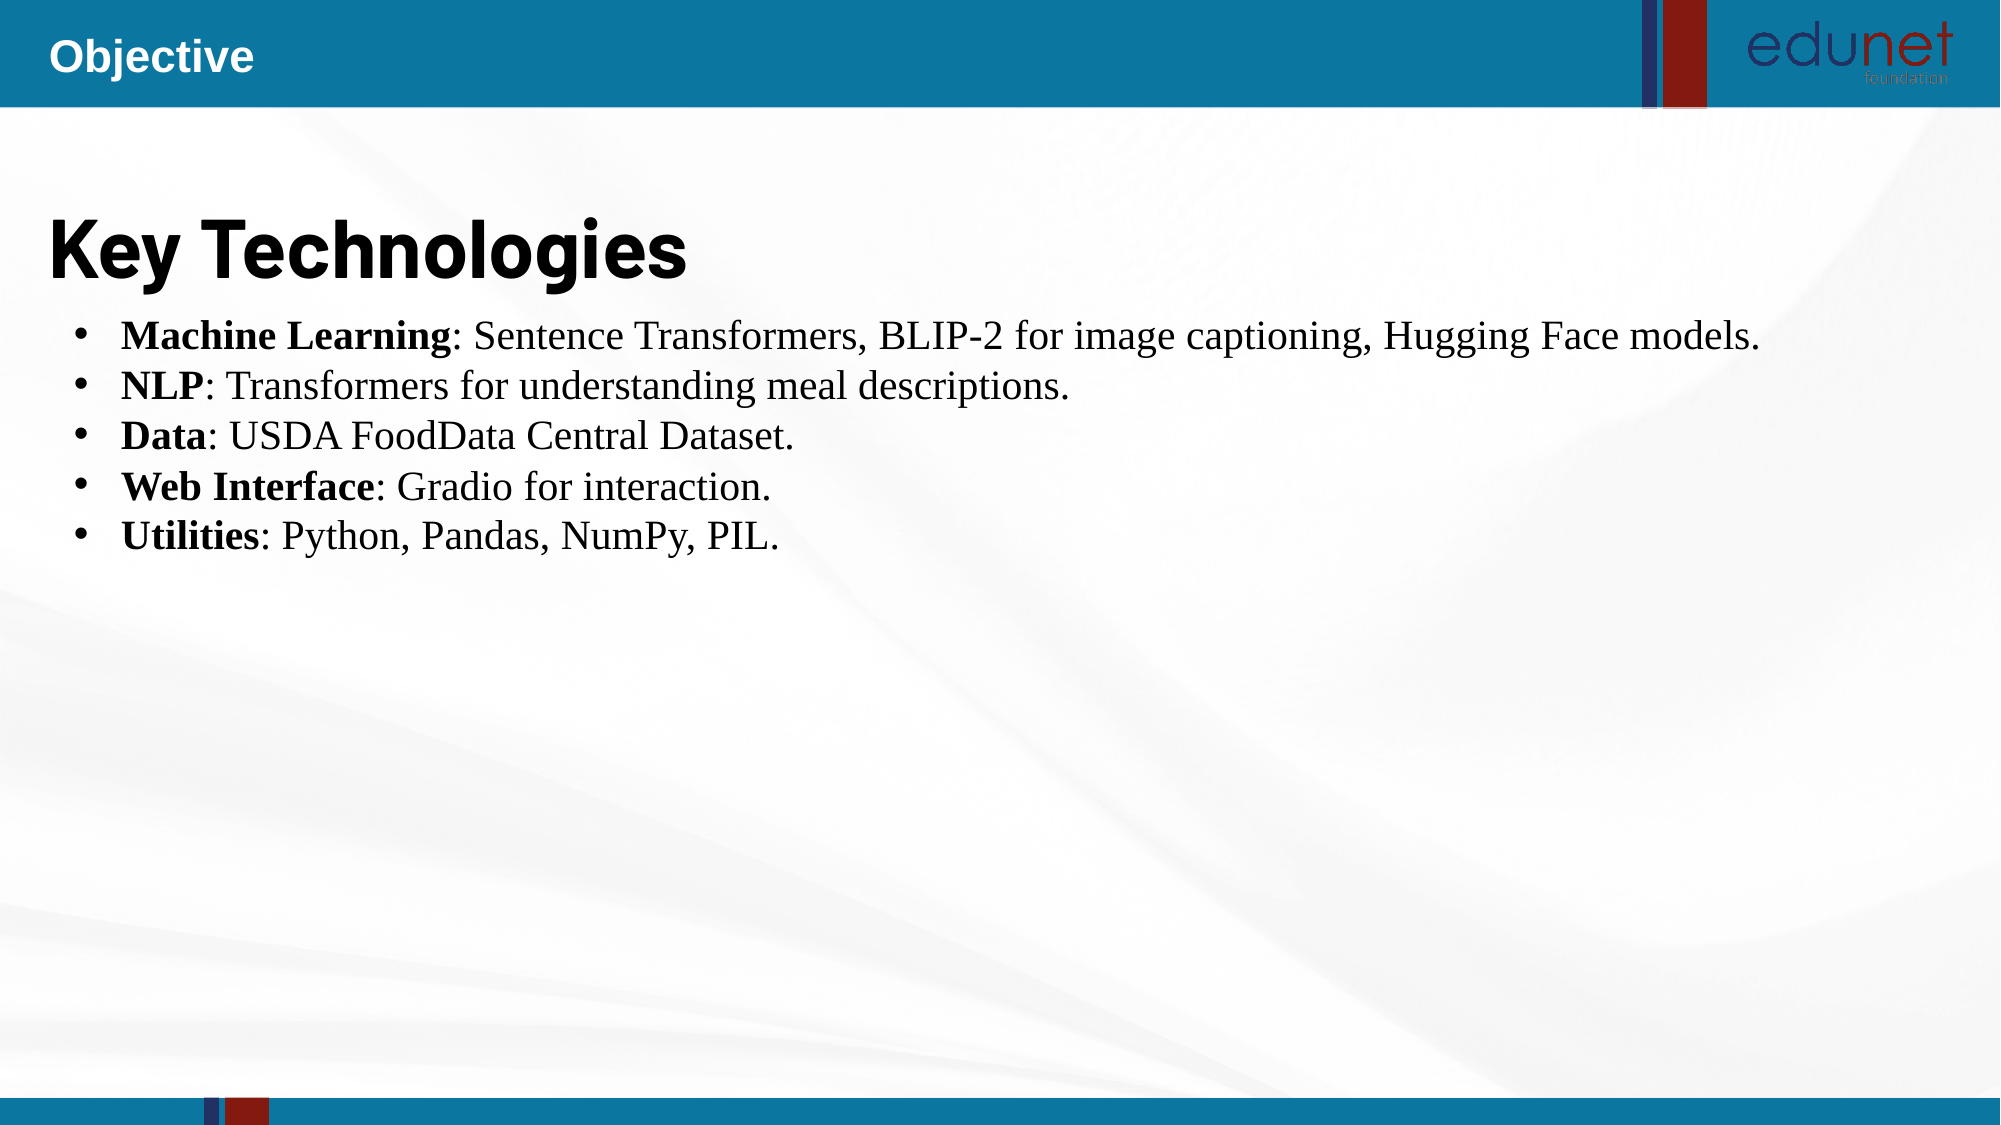

Objective
Key Technologies
Machine Learning: Sentence Transformers, BLIP-2 for image captioning, Hugging Face models.
NLP: Transformers for understanding meal descriptions.
Data: USDA FoodData Central Dataset.
Web Interface: Gradio for interaction.
Utilities: Python, Pandas, NumPy, PIL.